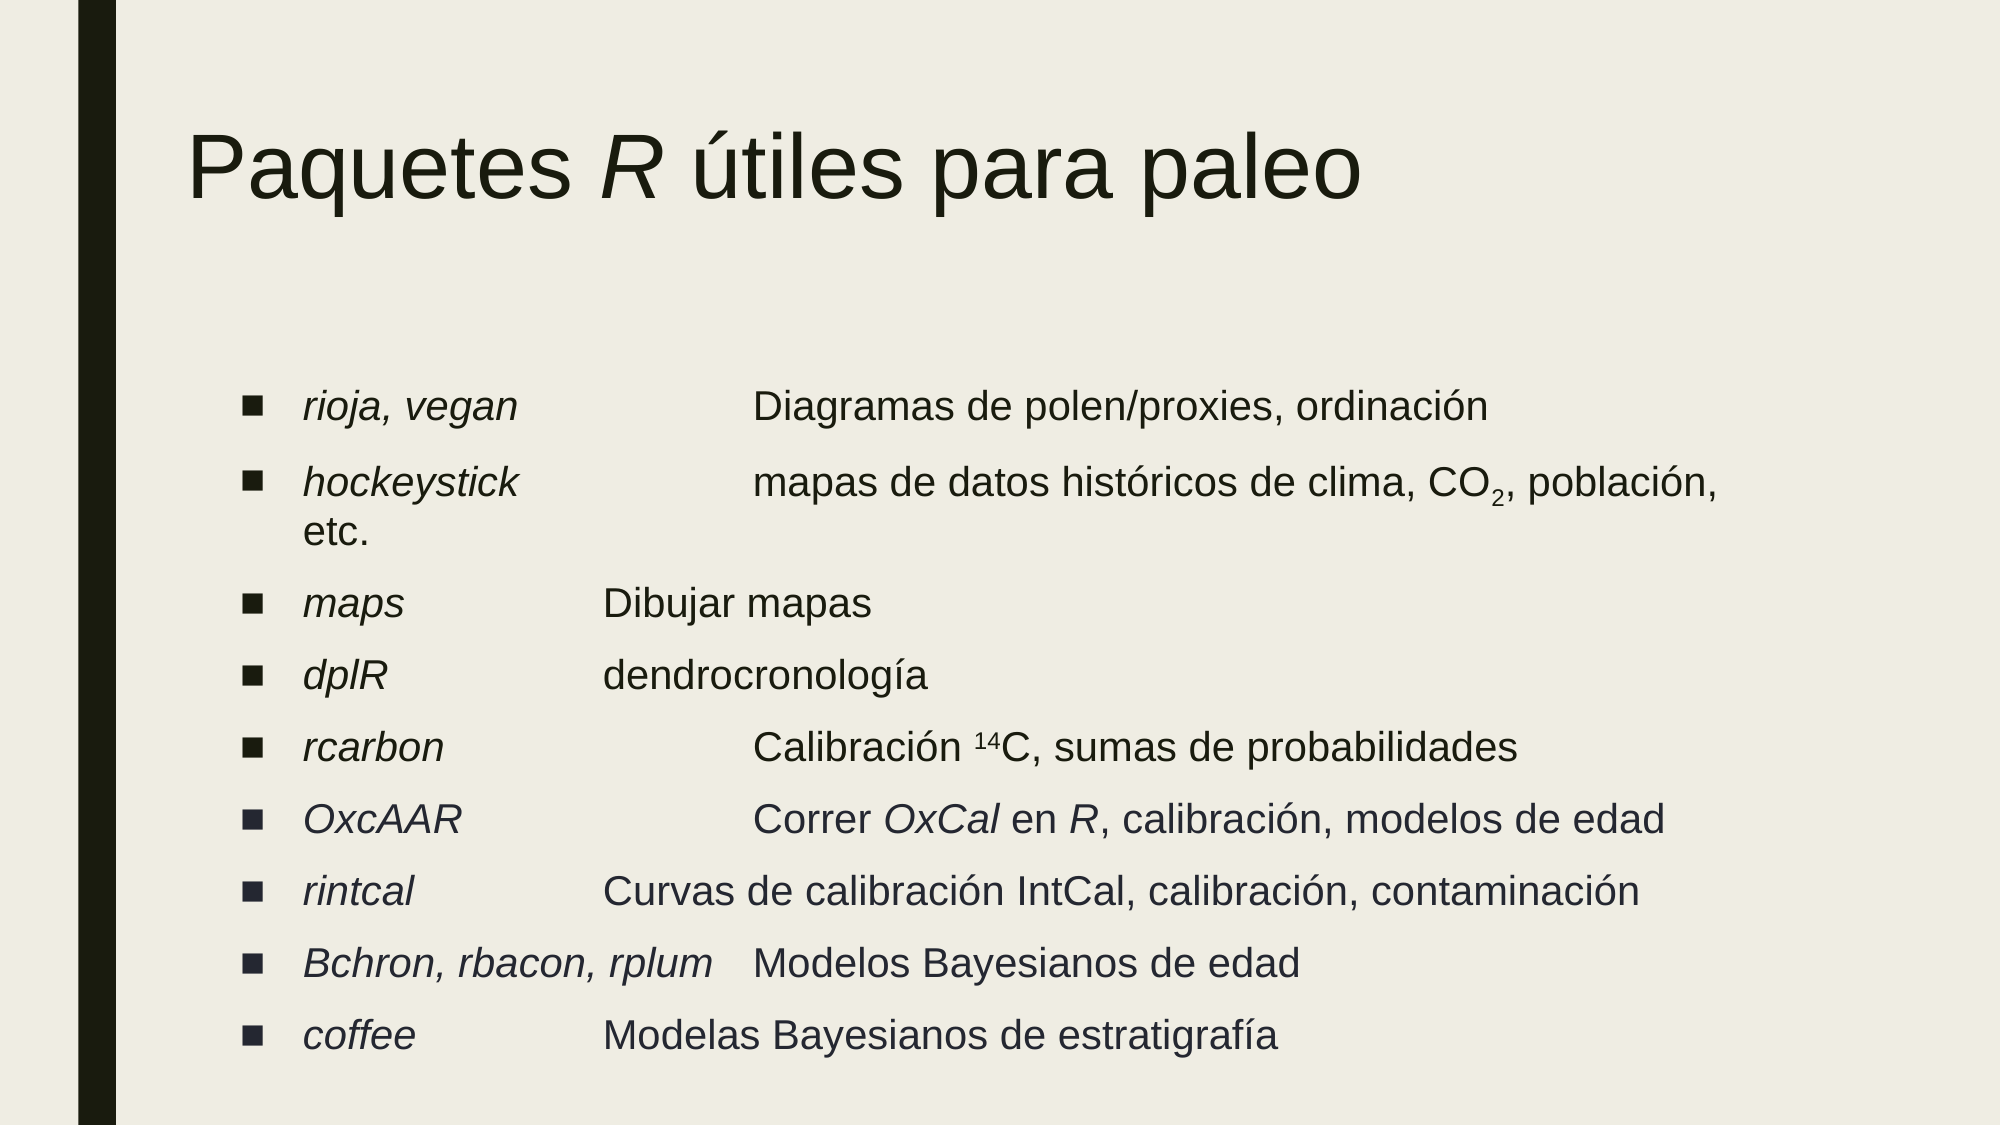

# Paquetes R útiles para paleo
rioja, vegan		Diagramas de polen/proxies, ordinación
hockeystick		mapas de datos históricos de clima, CO2, población, etc.
maps		Dibujar mapas
dplR 		dendrocronología
rcarbon 		Calibración 14C, sumas de probabilidades
OxcAAR		Correr OxCal en R, calibración, modelos de edad
rintcal 		Curvas de calibración IntCal, calibración, contaminación
Bchron, rbacon, rplum	Modelos Bayesianos de edad
coffee 		Modelas Bayesianos de estratigrafía